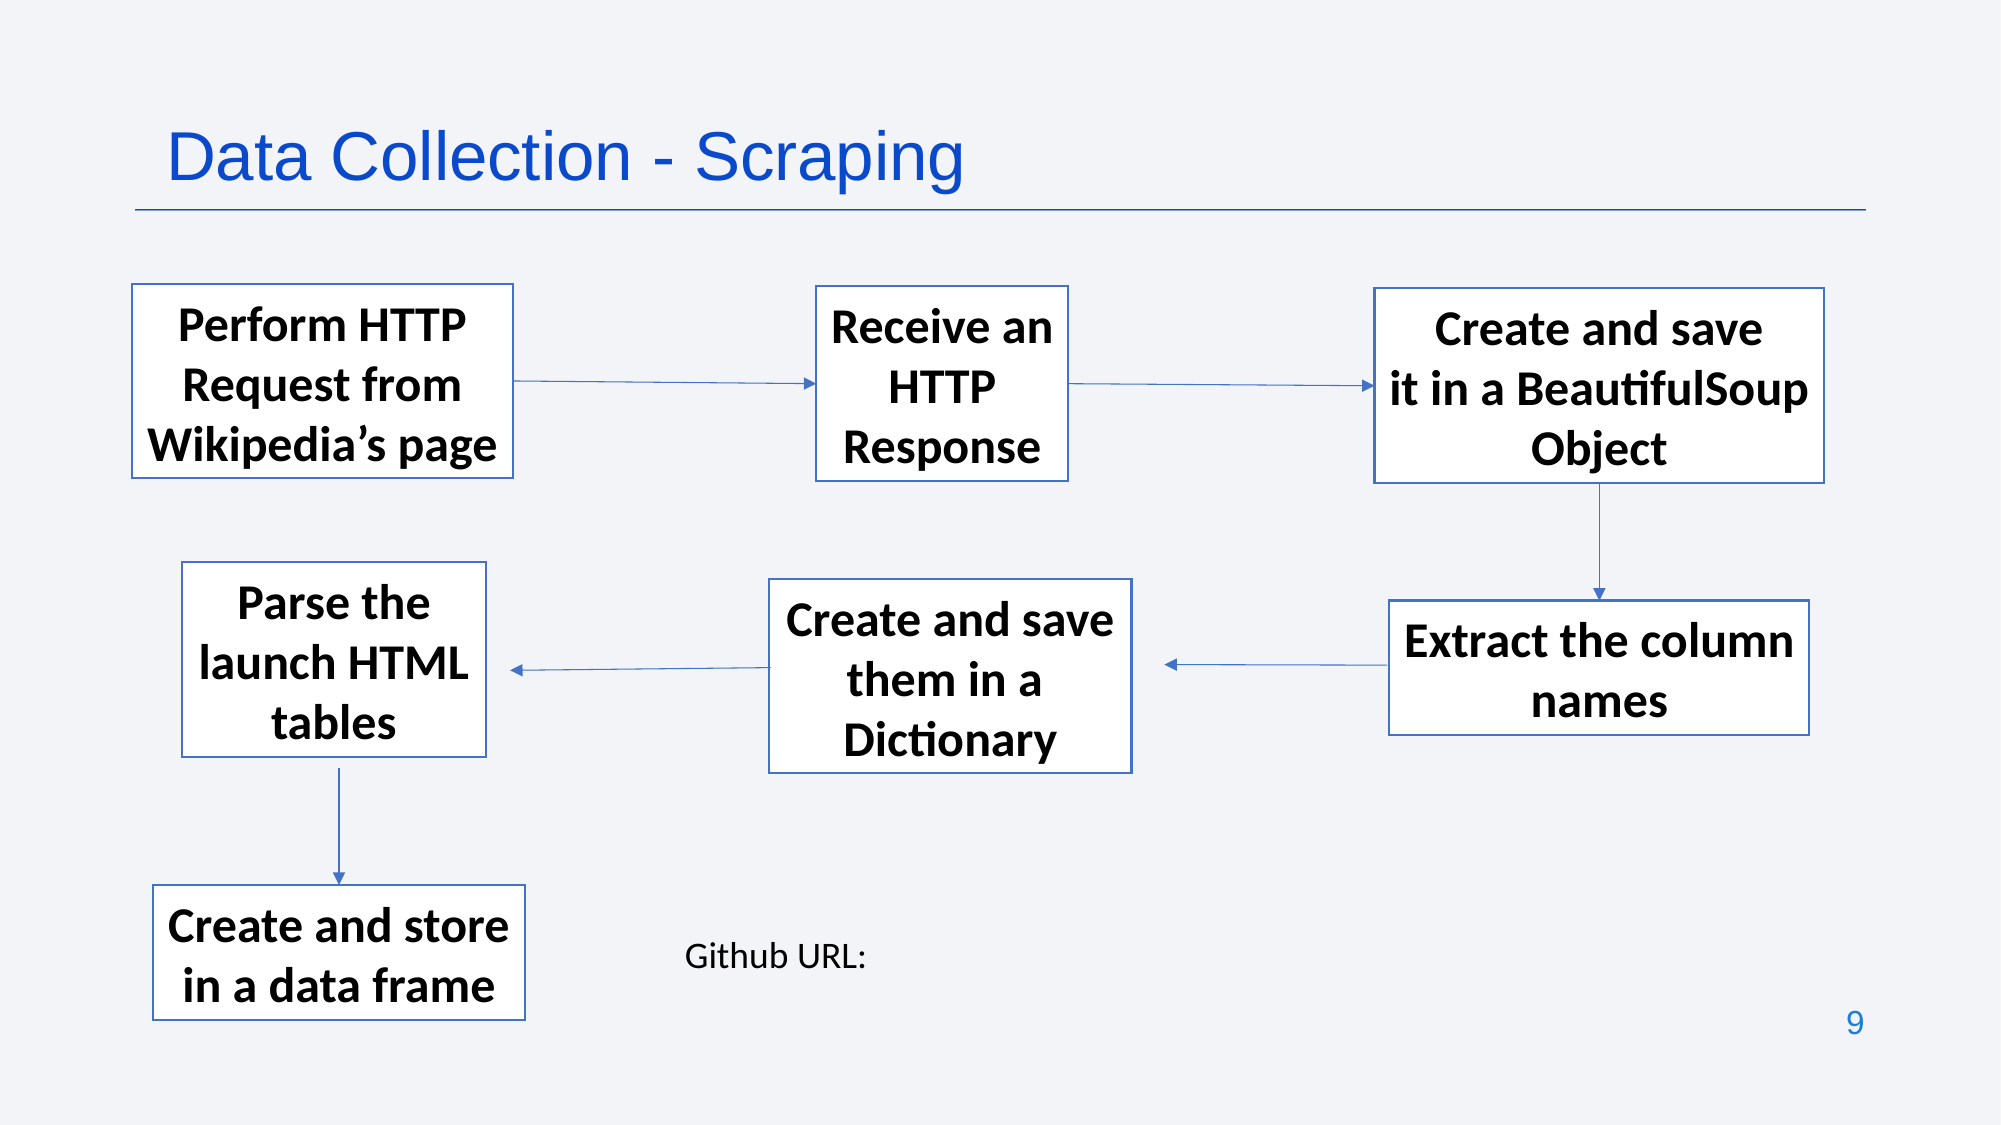

Data Collection - Scraping
Perform HTTP
Request from
Wikipedia’s page
Receive an
HTTP
Response
Create and save
it in a BeautifulSoup
Object
Parse the
launch HTML
tables
Create and save
them in a
Dictionary
Extract the column
names
Create and store
in a data frame
Github URL:
9